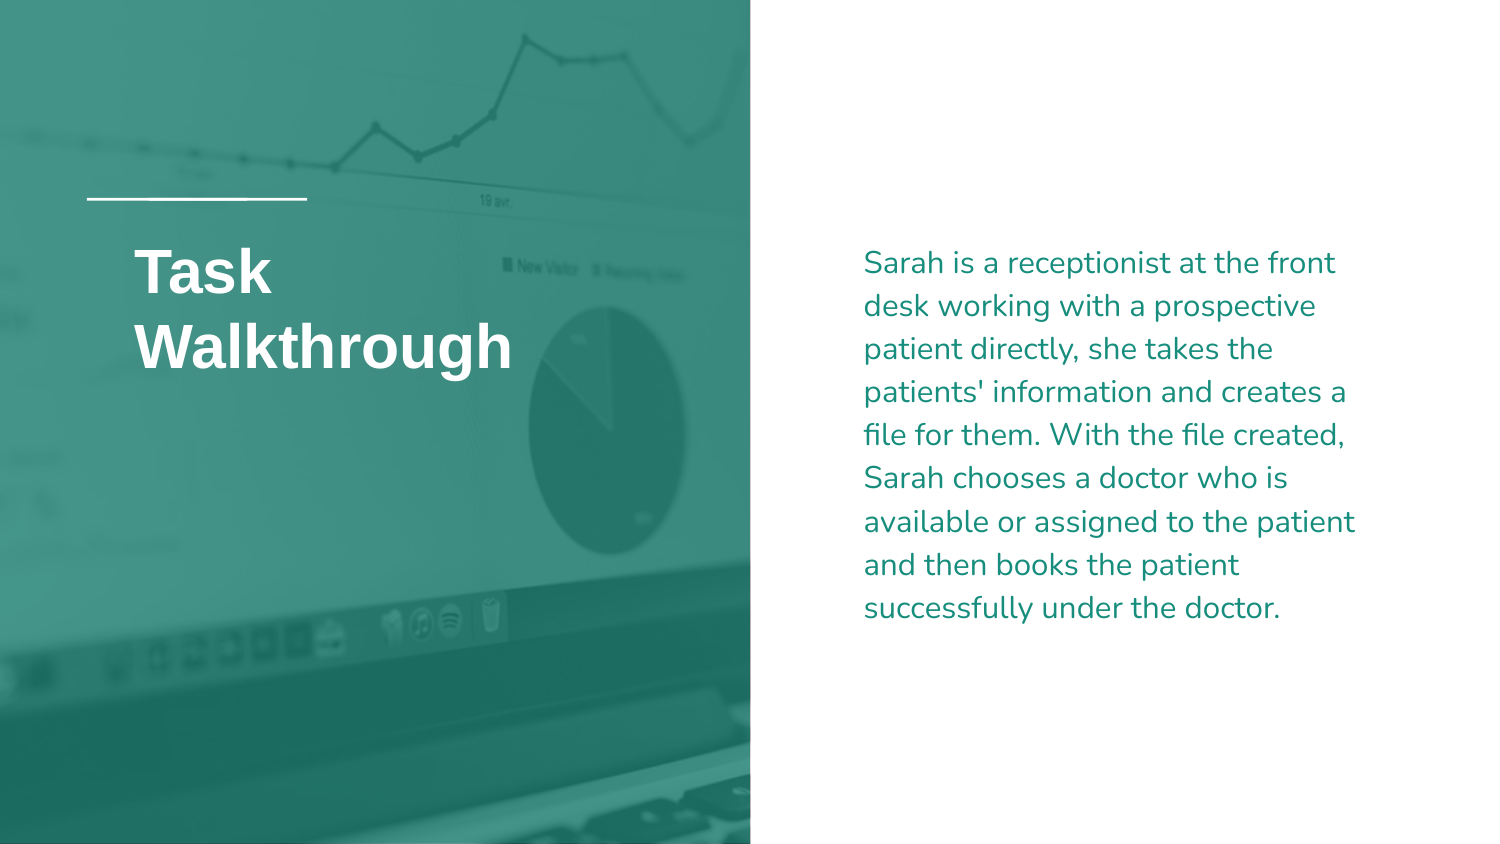

# Task Walkthrough
Sarah is a receptionist at the front desk working with a prospective patient directly, she takes the patients' information and creates a file for them. With the file created, Sarah chooses a doctor who is available or assigned to the patient and then books the patient successfully under the doctor.